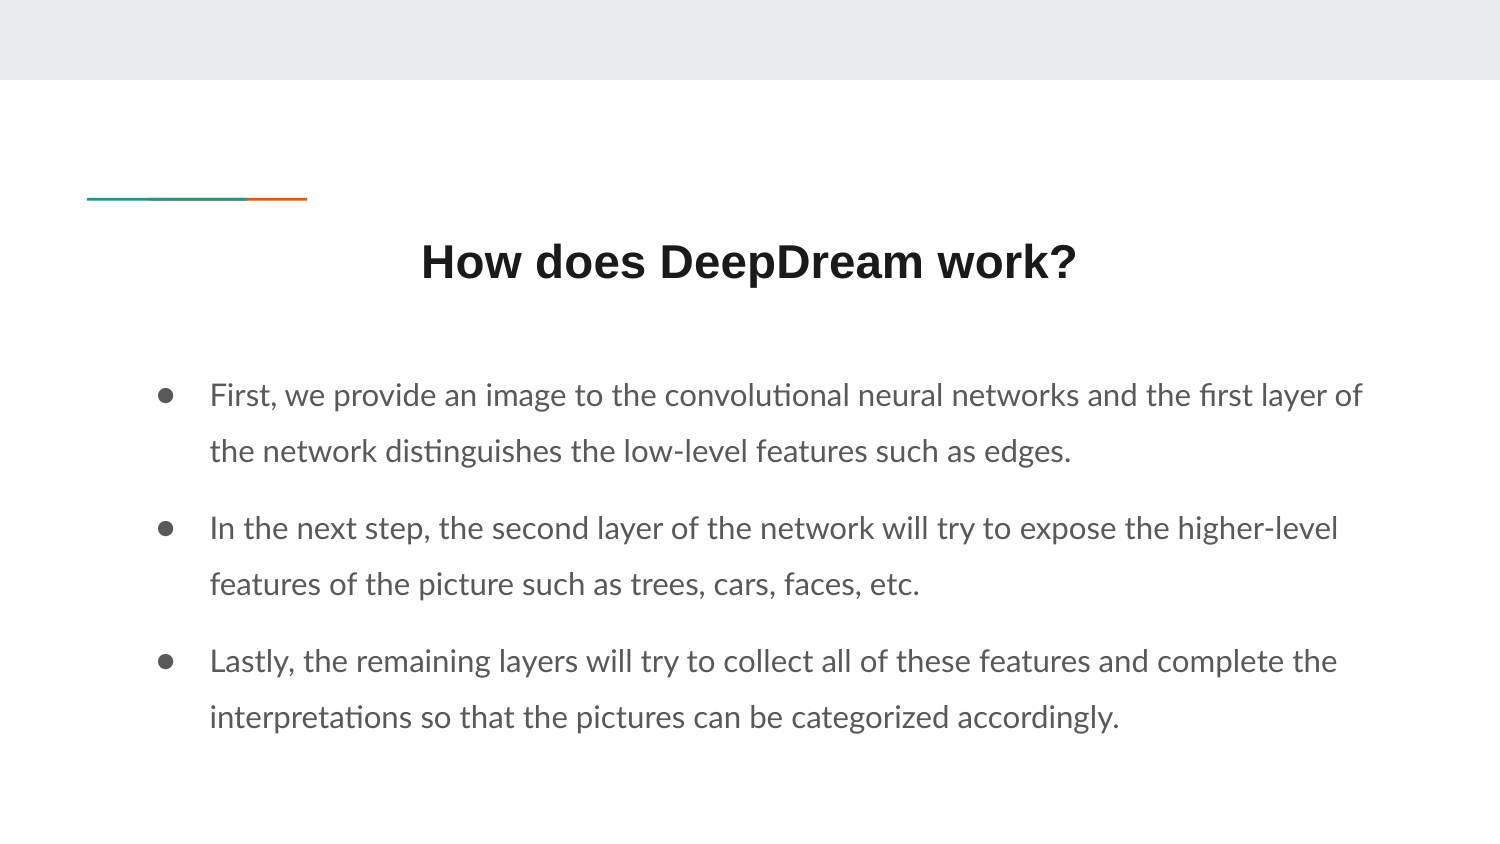

# How does DeepDream work?
First, we provide an image to the convolutional neural networks and the first layer of the network distinguishes the low-level features such as edges.
In the next step, the second layer of the network will try to expose the higher-level features of the picture such as trees, cars, faces, etc.
Lastly, the remaining layers will try to collect all of these features and complete the interpretations so that the pictures can be categorized accordingly.